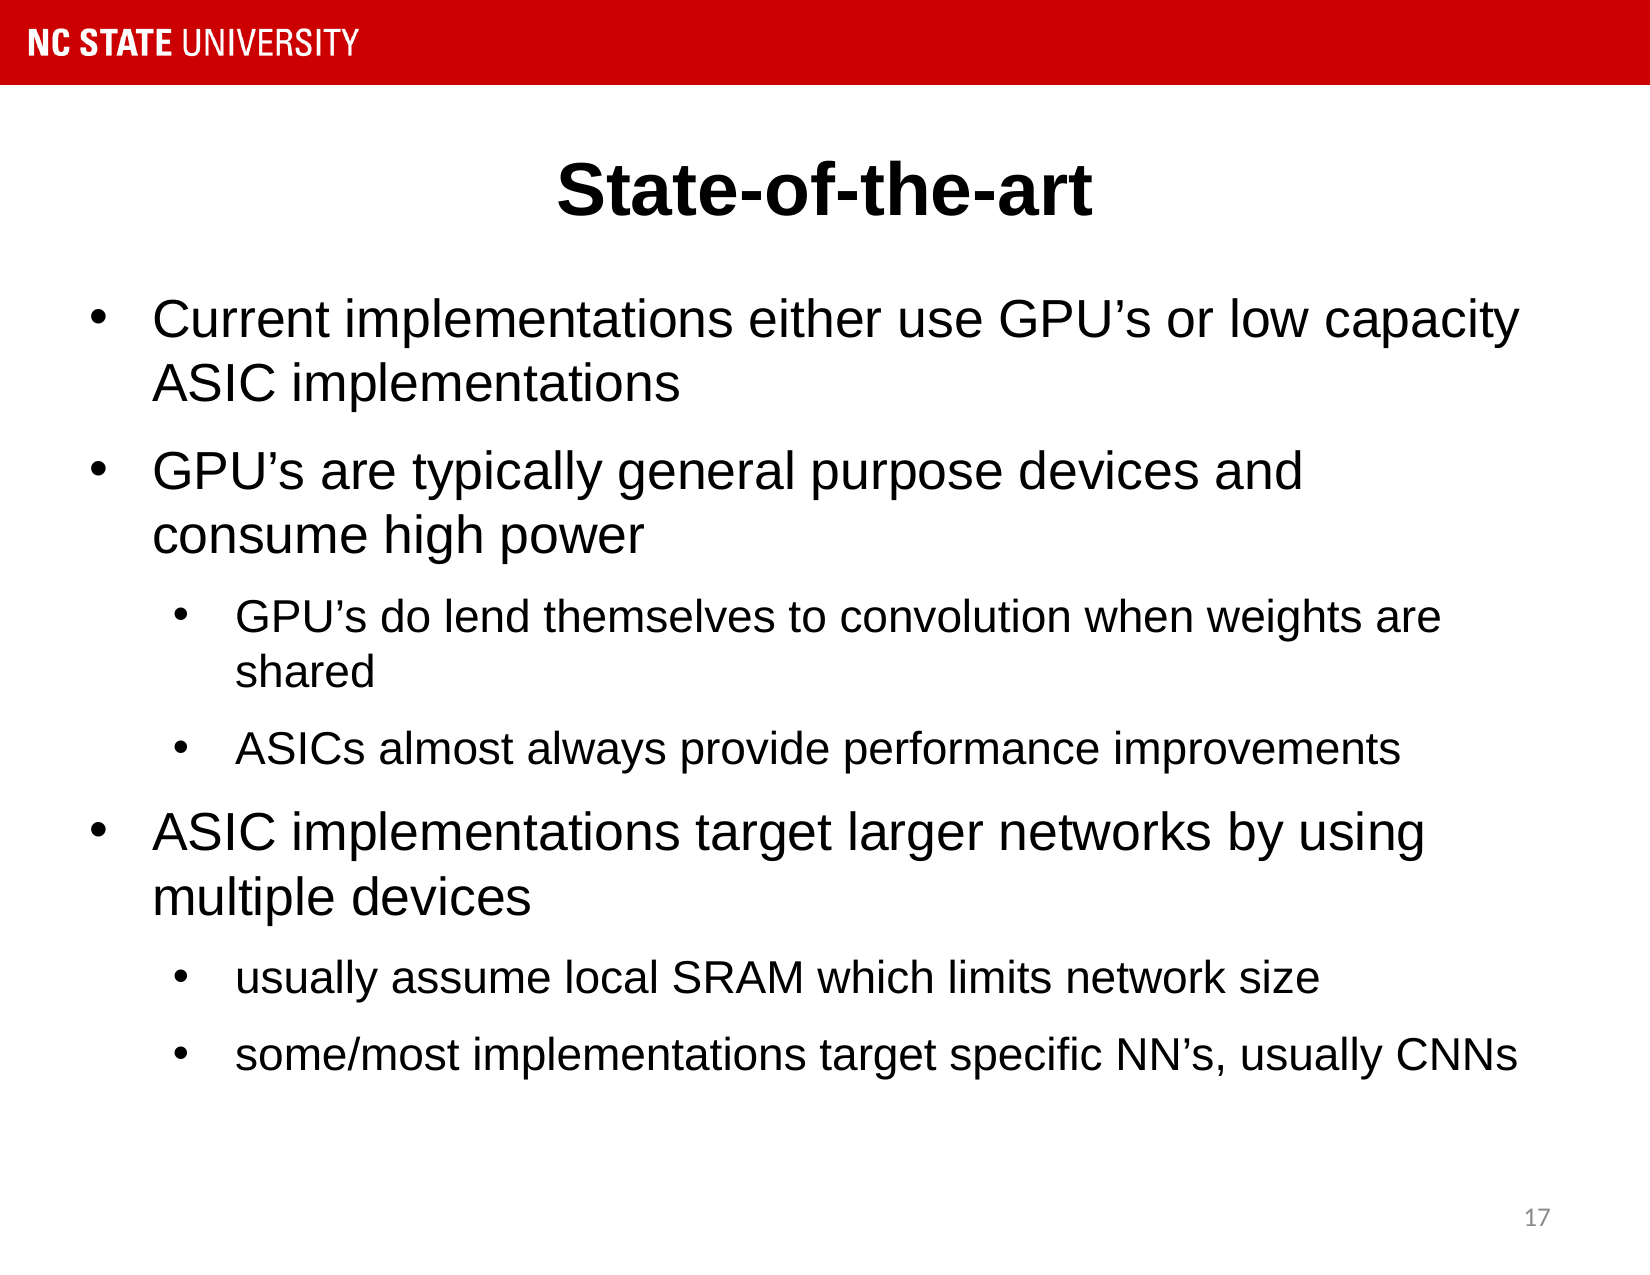

# State-of-the-art
Current implementations either use GPU’s or low capacity ASIC implementations
GPU’s are typically general purpose devices and consume high power
GPU’s do lend themselves to convolution when weights are shared
ASICs almost always provide performance improvements
ASIC implementations target larger networks by using multiple devices
usually assume local SRAM which limits network size
some/most implementations target specific NN’s, usually CNNs
17